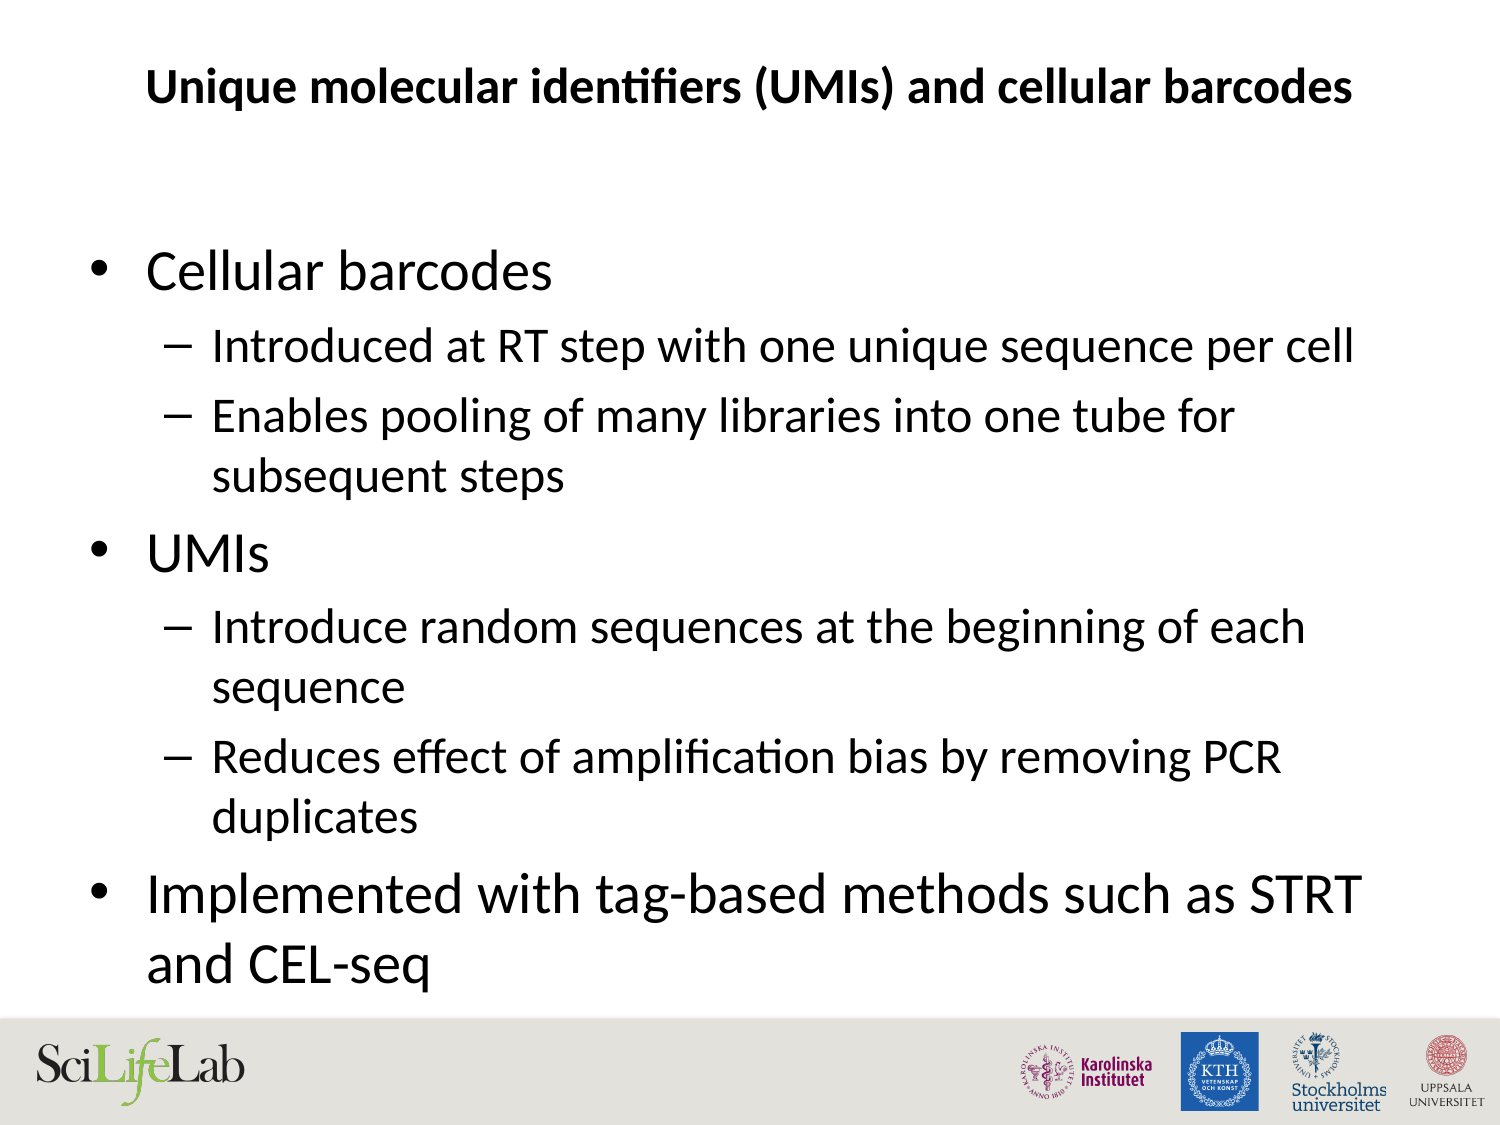

# Unique molecular identifiers (UMIs) and cellular barcodes
Cellular barcodes
Introduced at RT step with one unique sequence per cell
Enables pooling of many libraries into one tube for subsequent steps
UMIs
Introduce random sequences at the beginning of each sequence
Reduces effect of amplification bias by removing PCR duplicates
Implemented with tag-based methods such as STRT and CEL-seq